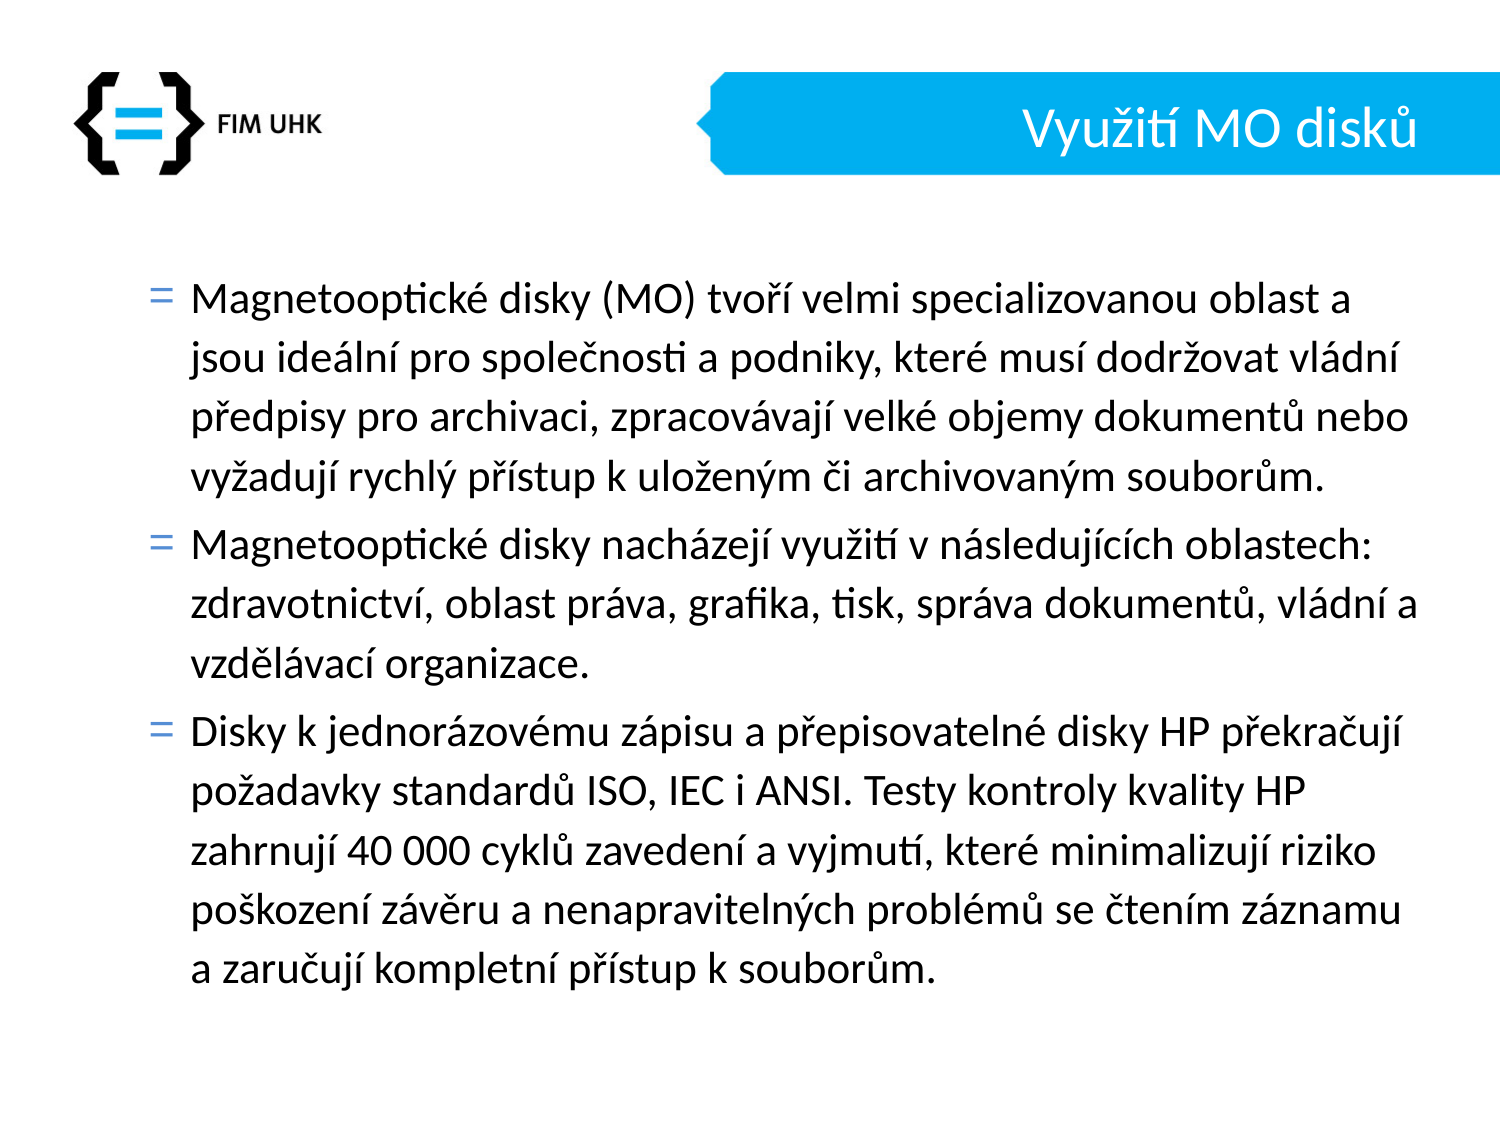

# Využití MO disků
Magnetooptické disky (MO) tvoří velmi specializovanou oblast a jsou ideální pro společnosti a podniky, které musí dodržovat vládní předpisy pro archivaci, zpracovávají velké objemy dokumentů nebo vyžadují rychlý přístup k uloženým či archivovaným souborům.
Magnetooptické disky nacházejí využití v následujících oblastech: zdravotnictví, oblast práva, grafika, tisk, správa dokumentů, vládní a vzdělávací organizace.
Disky k jednorázovému zápisu a přepisovatelné disky HP překračují požadavky standardů ISO, IEC i ANSI. Testy kontroly kvality HP zahrnují 40 000 cyklů zavedení a vyjmutí, které minimalizují riziko poškození závěru a nenapravitelných problémů se čtením záznamu a zaručují kompletní přístup k souborům.